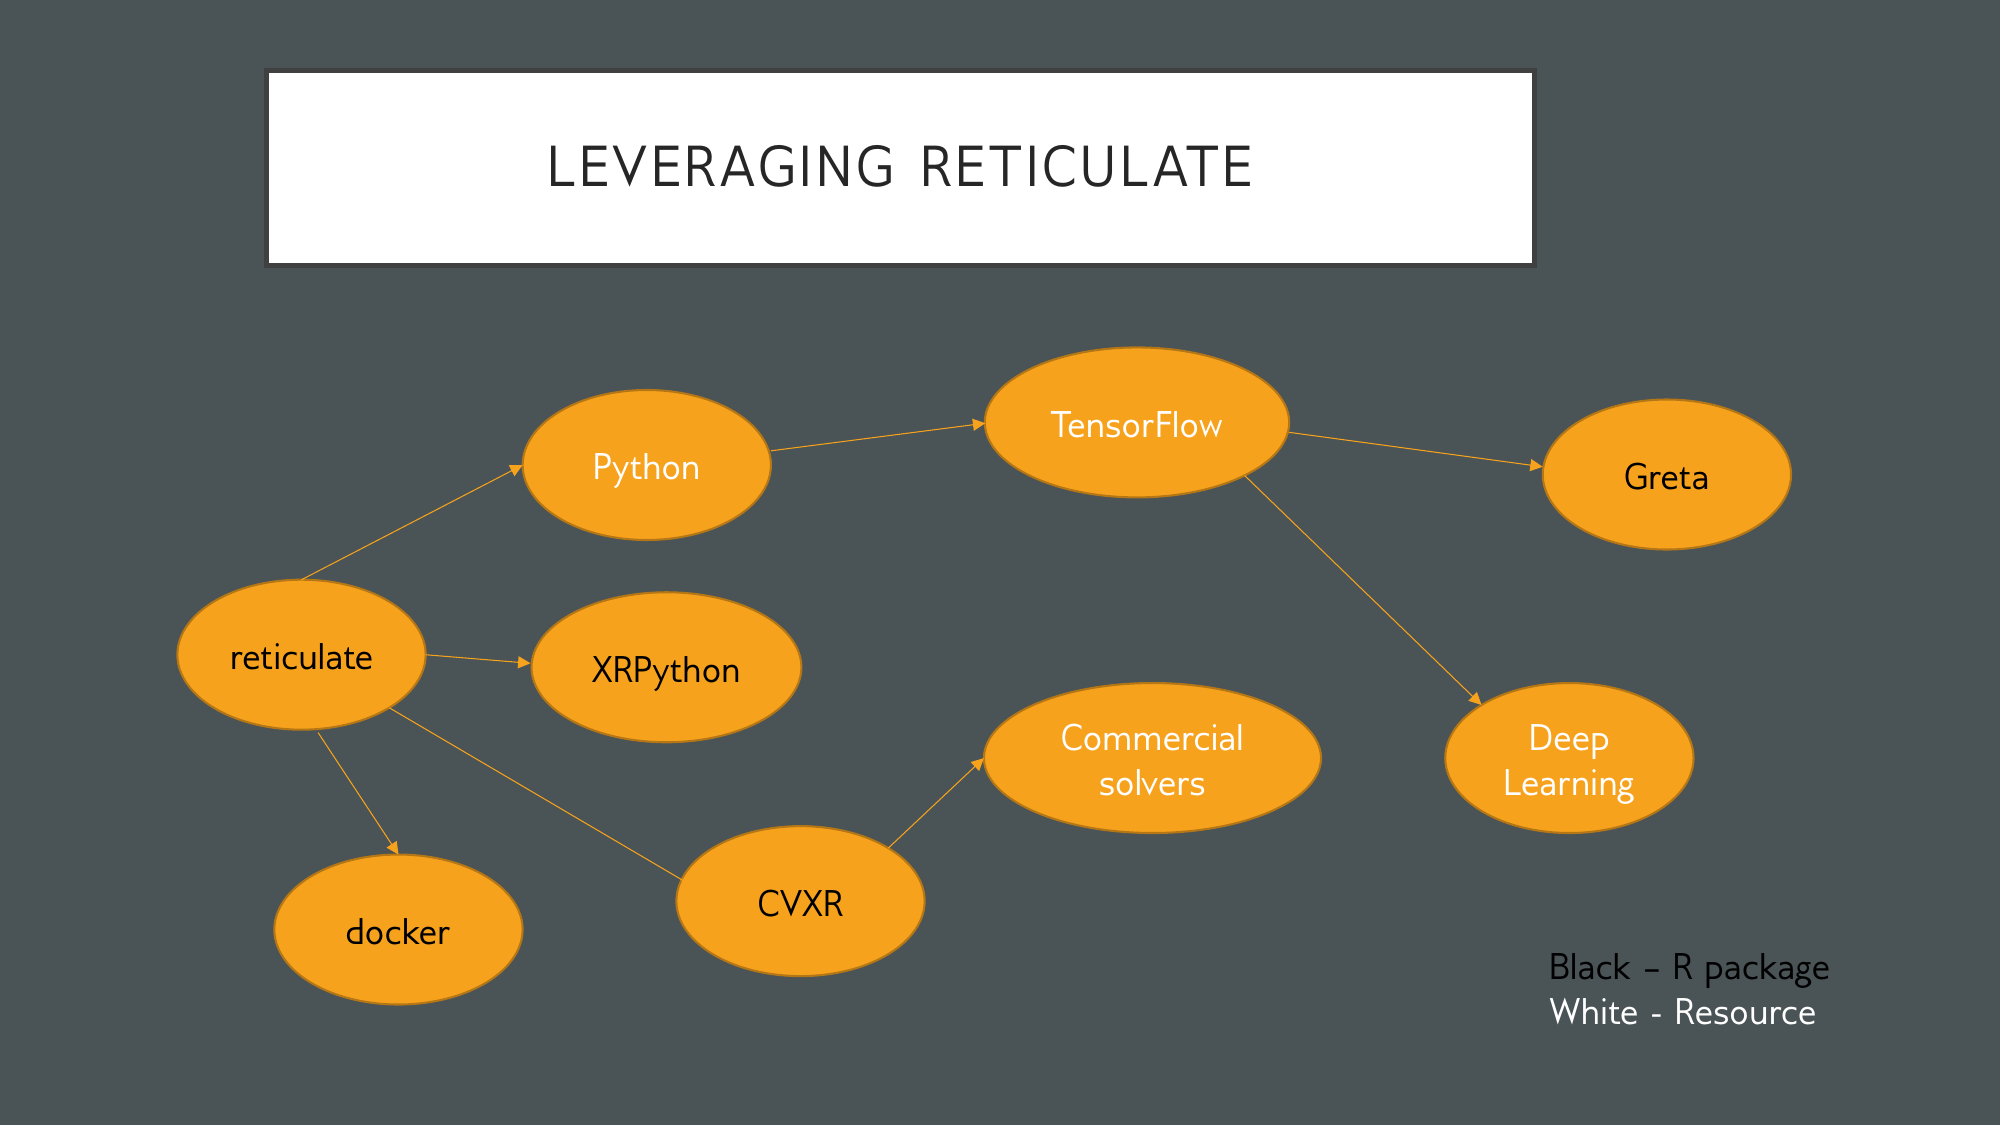

# Leveraging Reticulate
TensorFlow
Python
Greta
reticulate
XRPython
Commercial solvers
Deep Learning
CVXR
docker
Black – R package
White - Resource